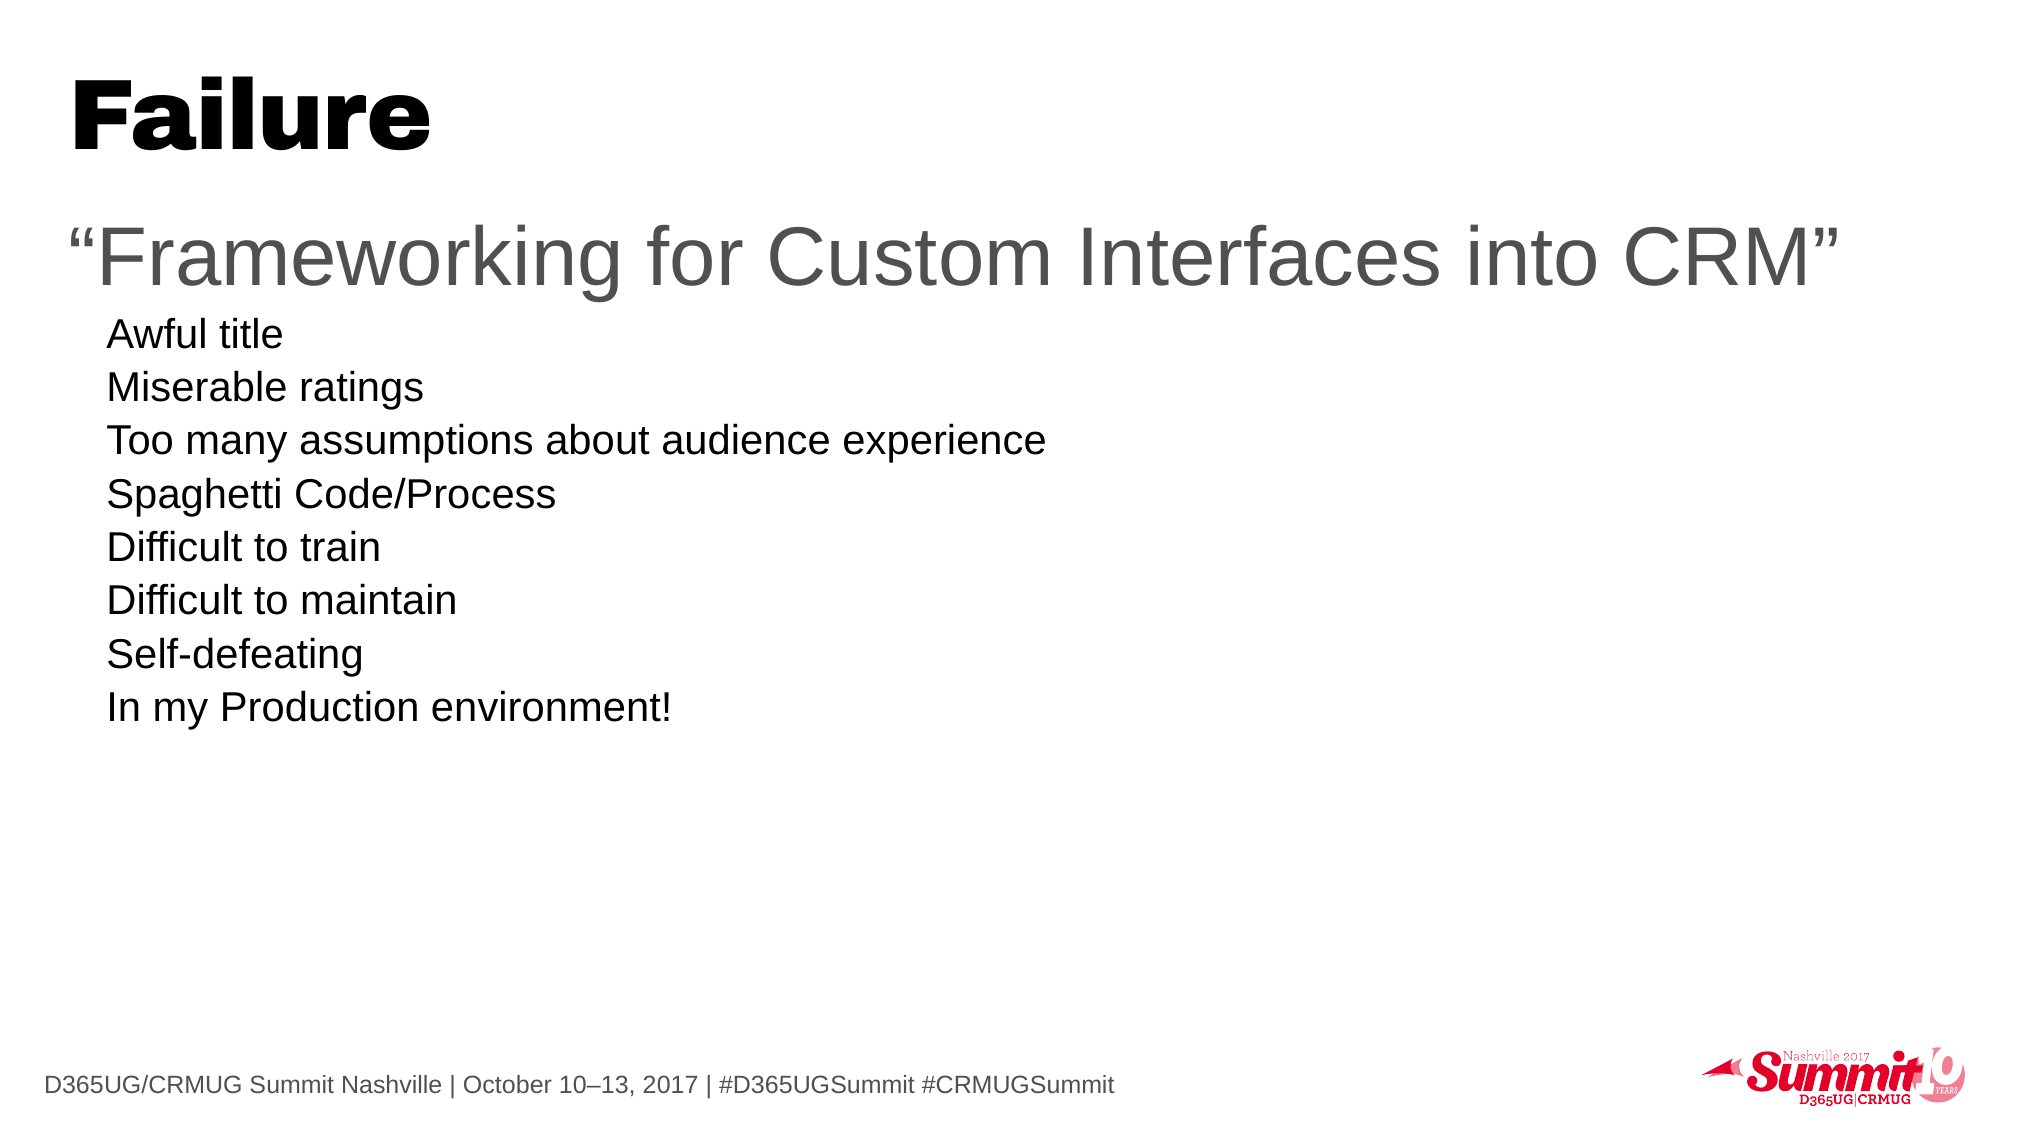

# Failure
“Frameworking for Custom Interfaces into CRM”
Awful title
Miserable ratings
Too many assumptions about audience experience
Spaghetti Code/Process
Difficult to train
Difficult to maintain
Self-defeating
In my Production environment!